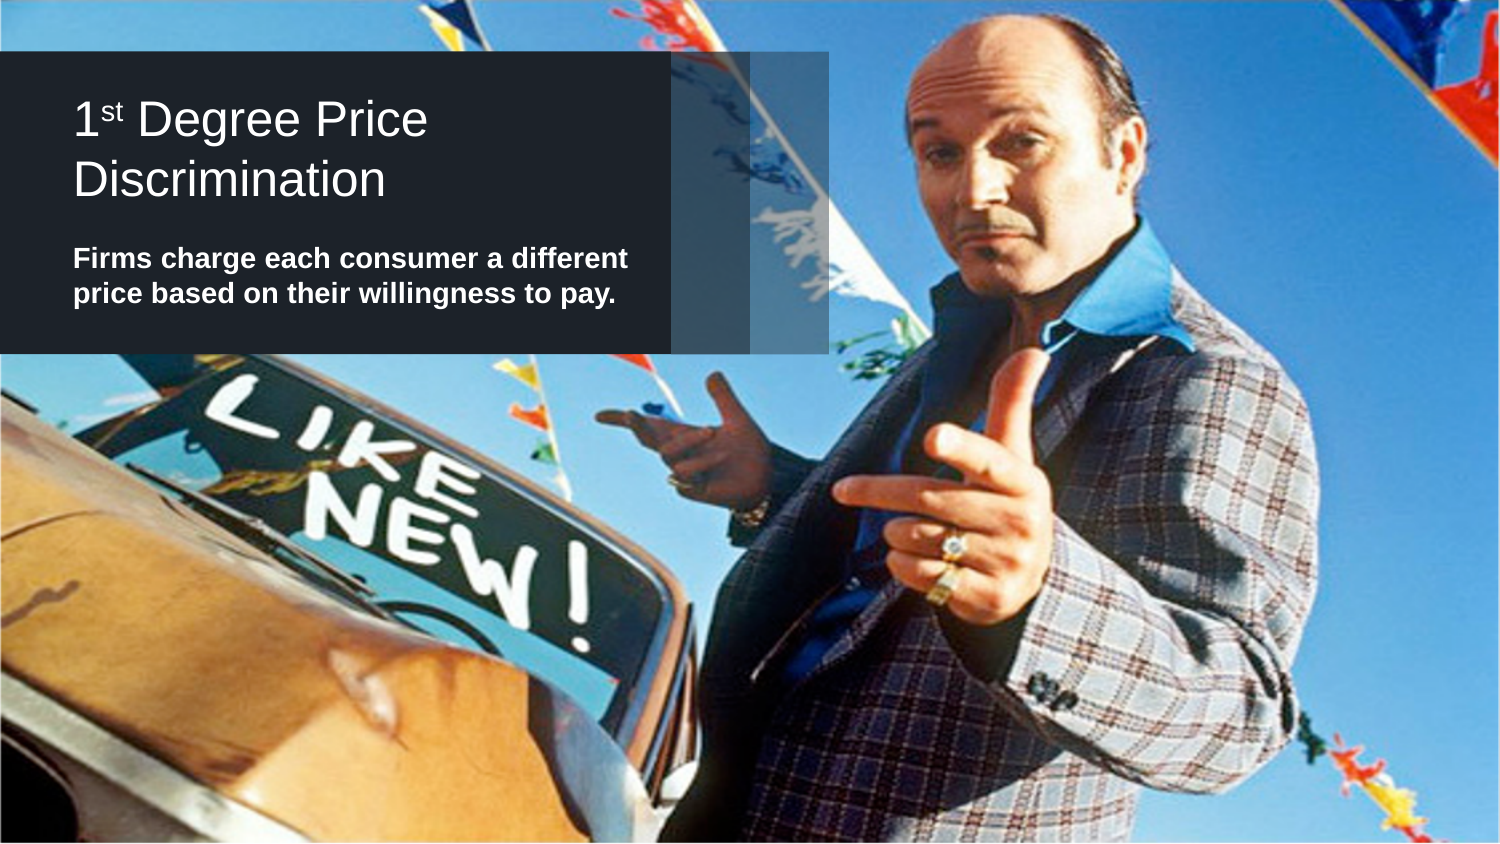

1st Degree Price Discrimination

Firms charge each consumer a different
price based on their willingness to pay.